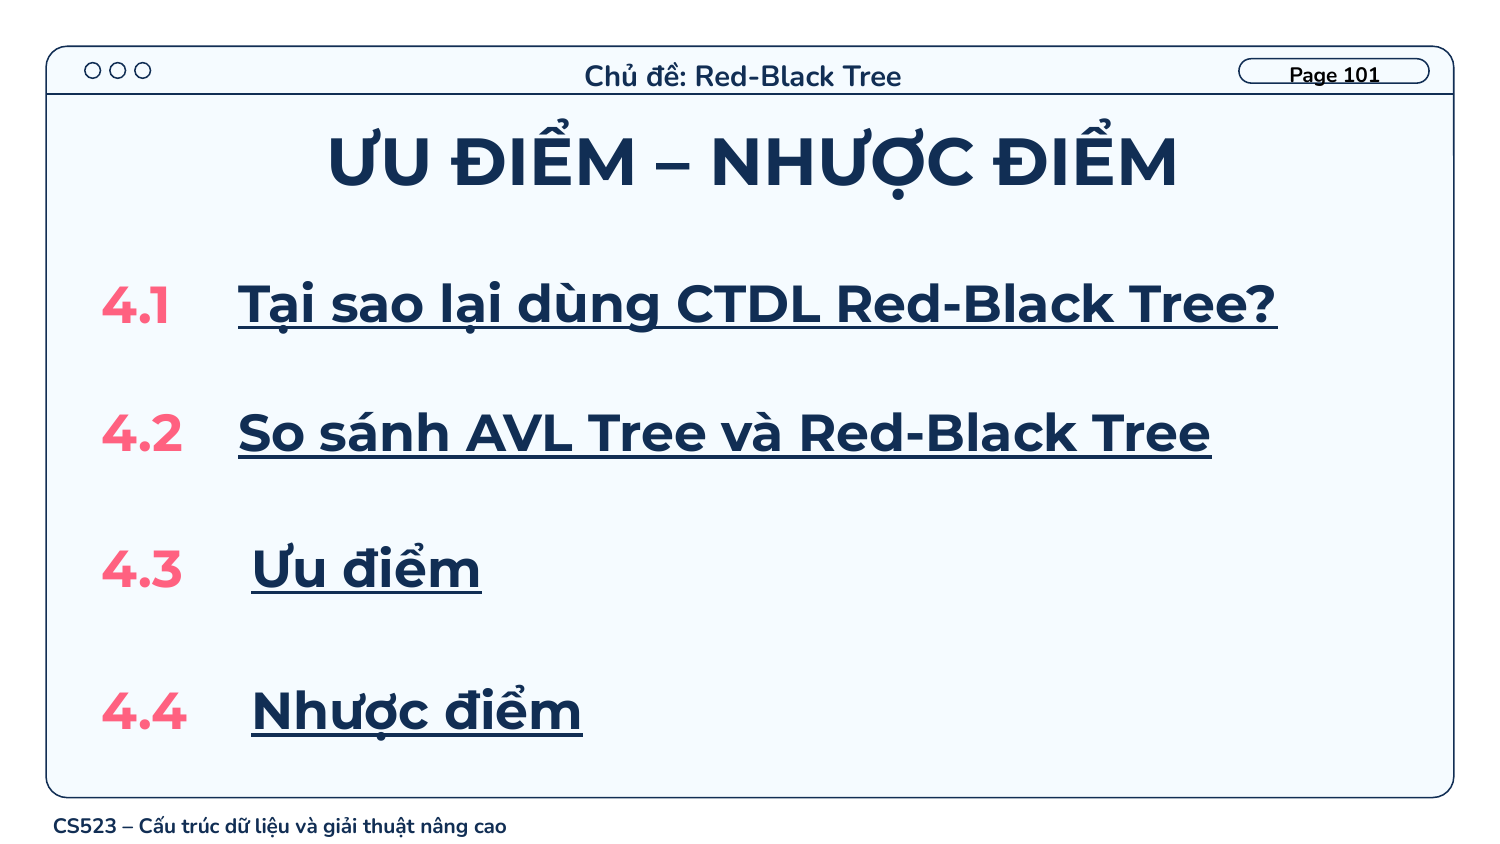

Chủ đề: Red-Black Tree
Page 101
ƯU ĐIỂM – NHƯỢC ĐIỂM
Tại sao lại dùng CTDL Red-Black Tree?
4.1
# So sánh AVL Tree và Red-Black Tree
4.2
Ưu điểm
4.3
Nhược điểm
4.4
CS523 – Cấu trúc dữ liệu và giải thuật nâng cao